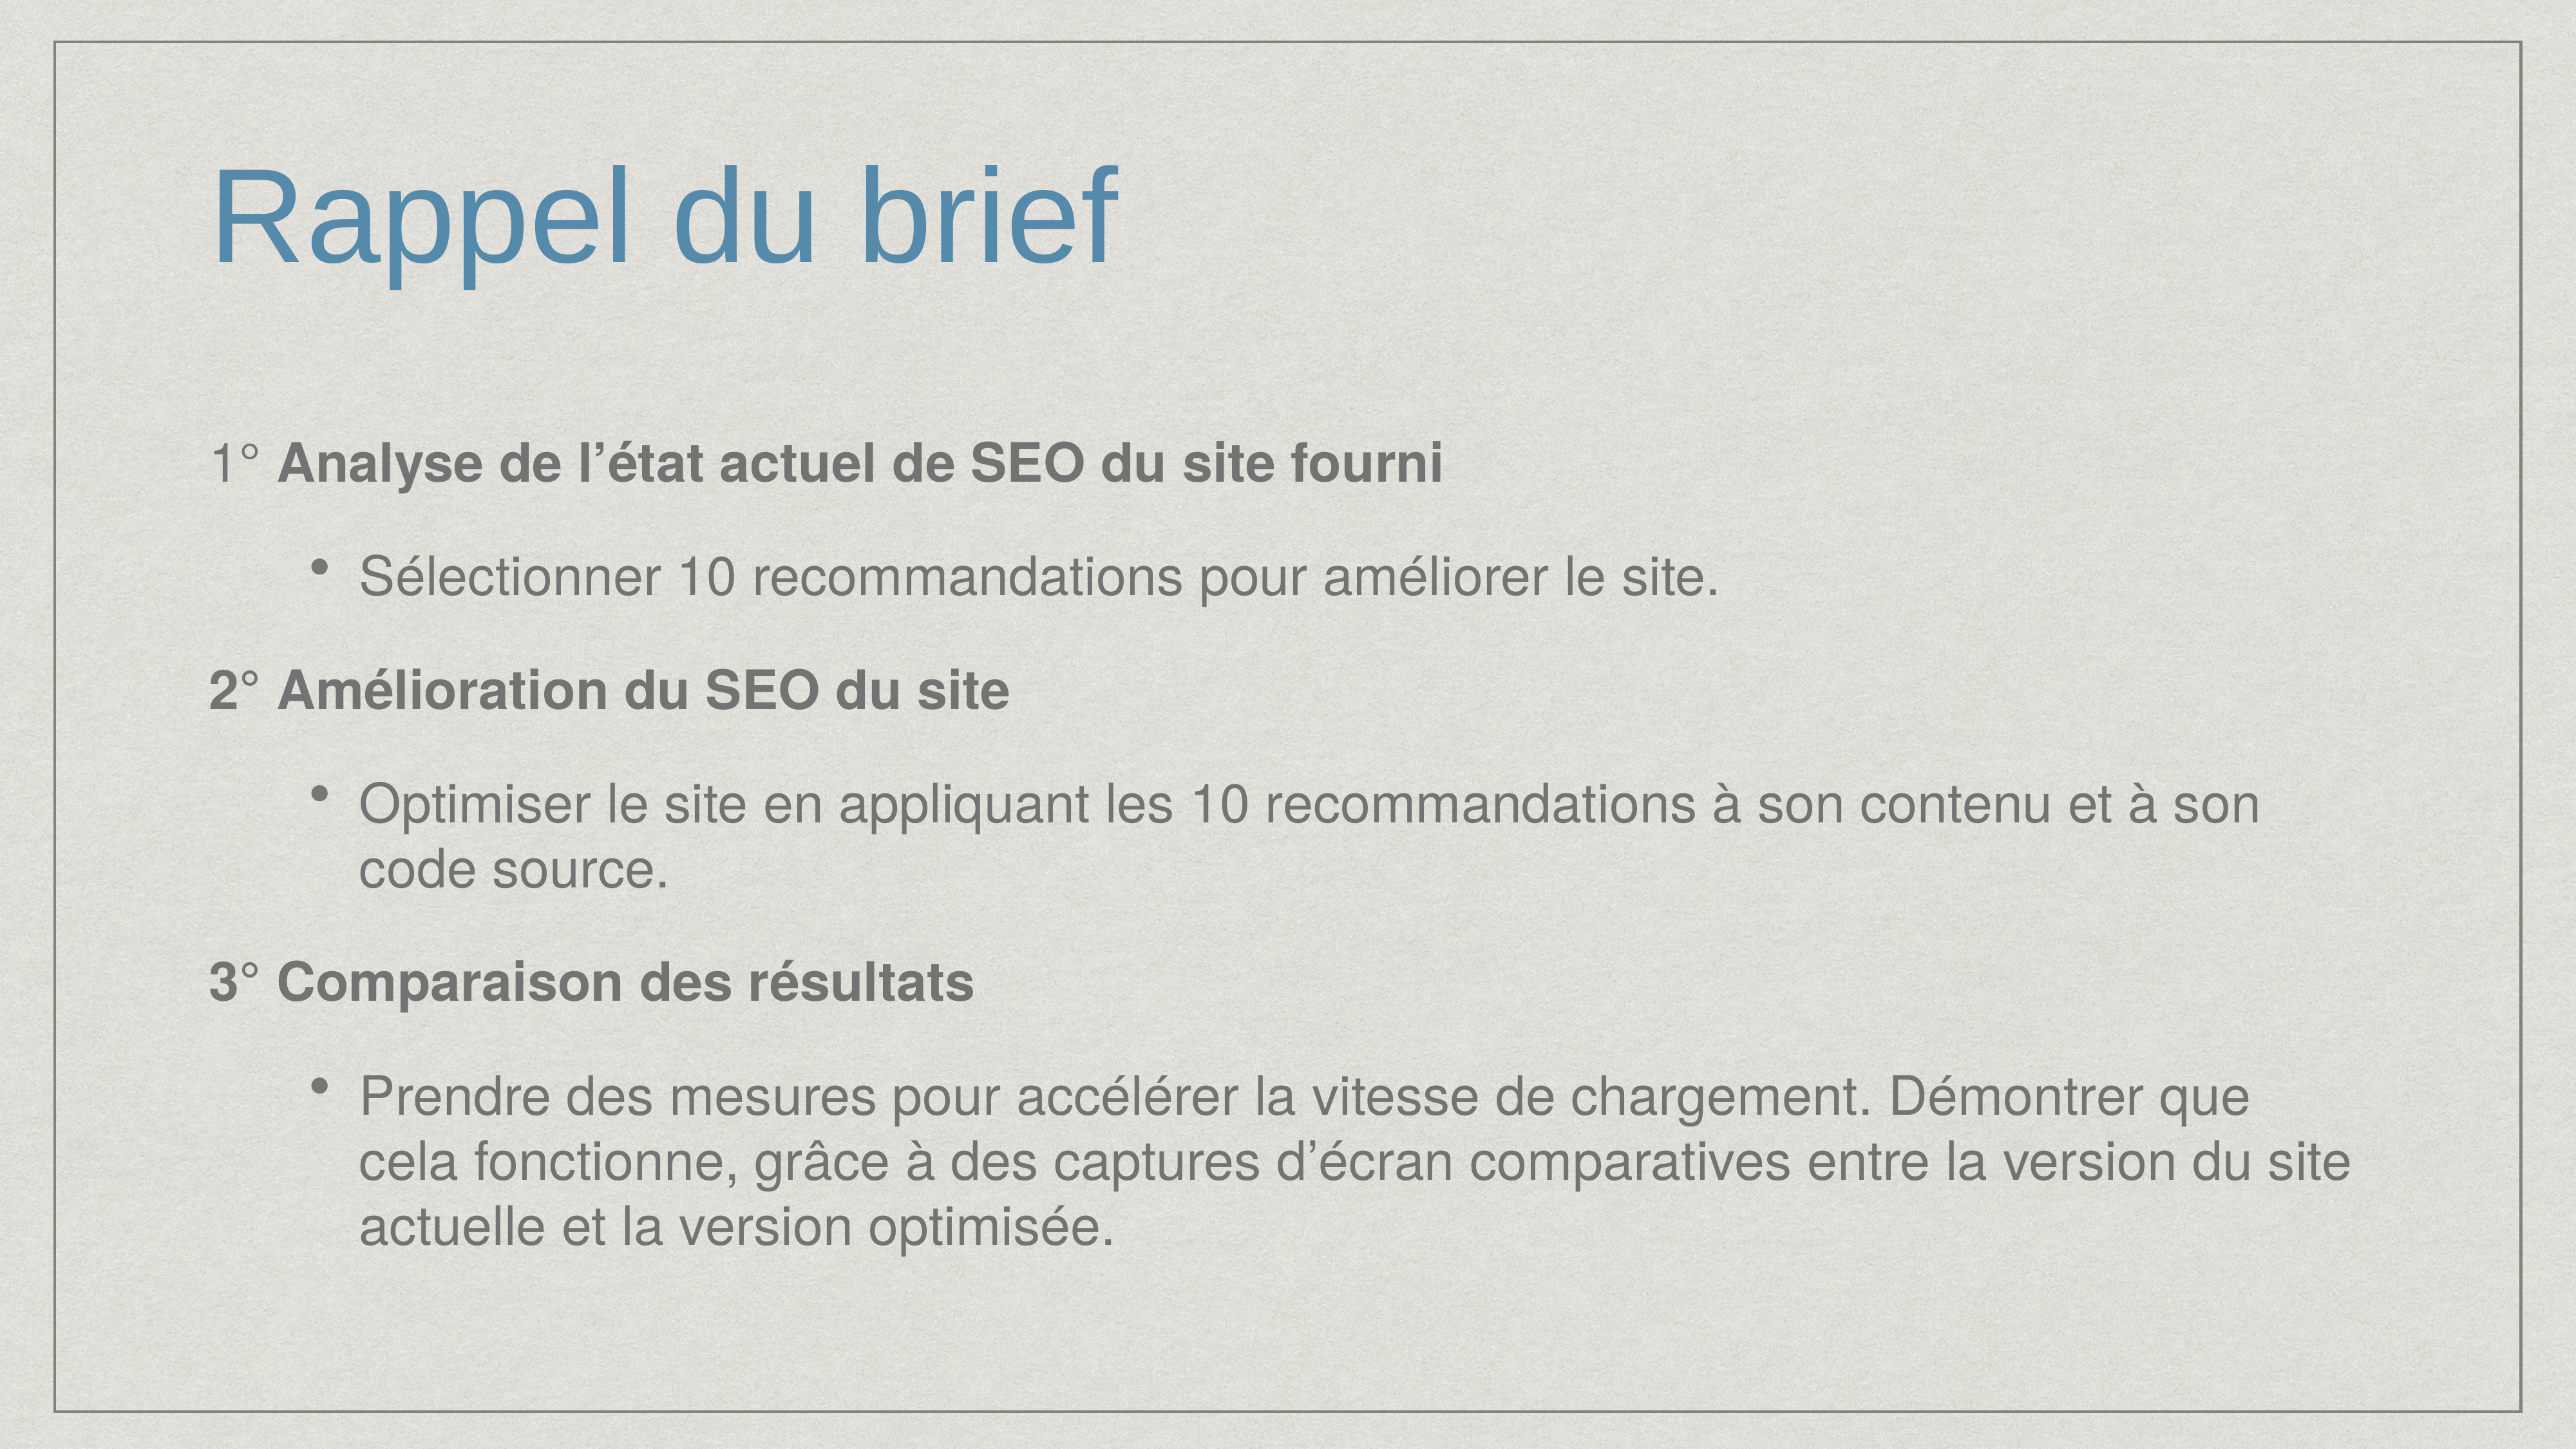

# Rappel du brief
1° Analyse de l’état actuel de SEO du site fourni
Sélectionner 10 recommandations pour améliorer le site.
2° Amélioration du SEO du site
Optimiser le site en appliquant les 10 recommandations à son contenu et à son code source.
3° Comparaison des résultats
Prendre des mesures pour accélérer la vitesse de chargement. Démontrer que cela fonctionne, grâce à des captures d’écran comparatives entre la version du site actuelle et la version optimisée.